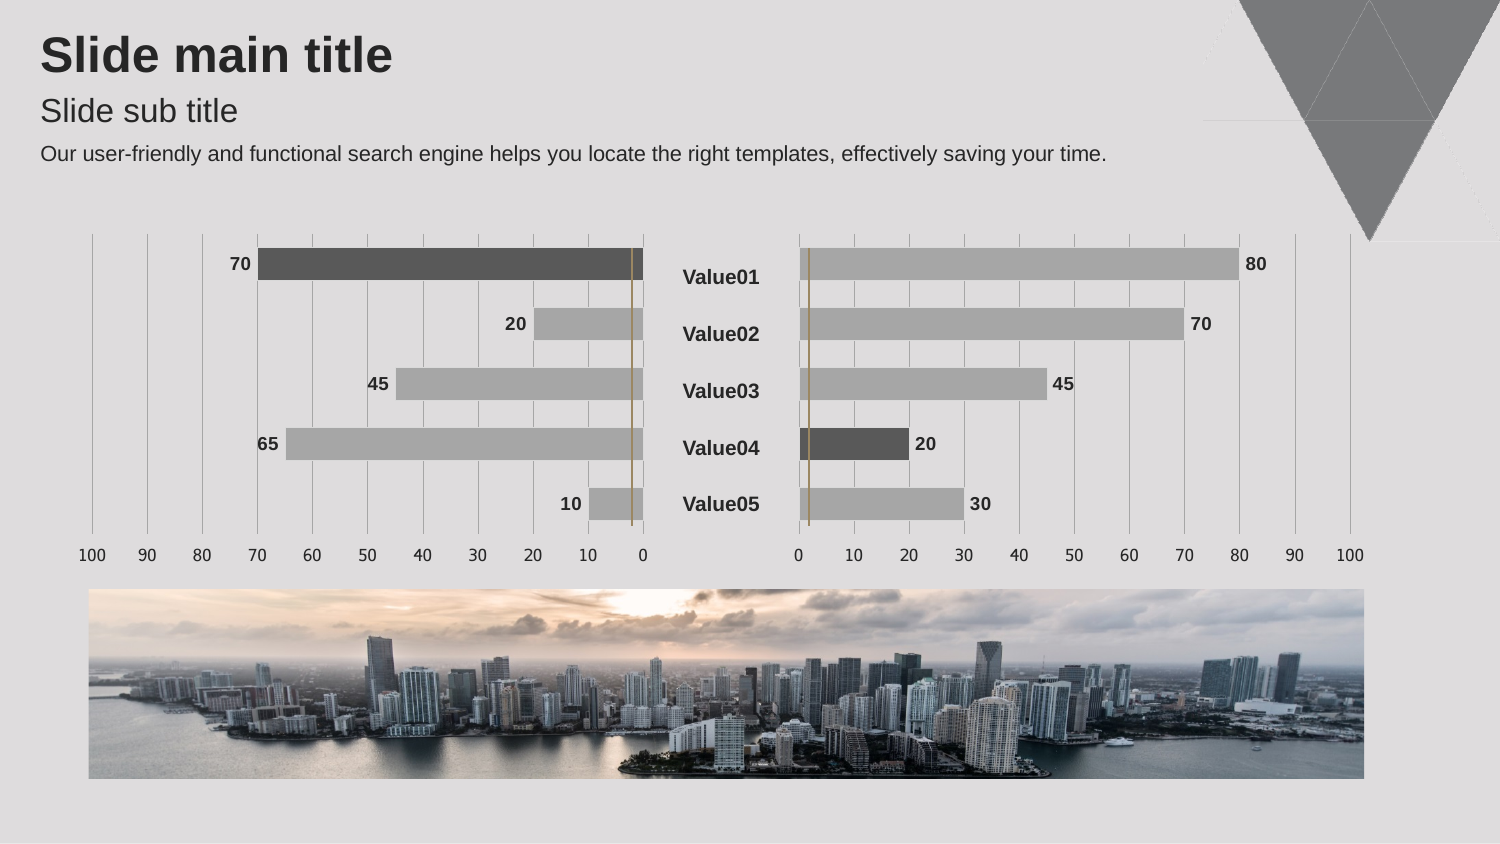

Slide main title
Slide sub title
Our user-friendly and functional search engine helps you locate the right templates, effectively saving your time.

### Chart

| Category |  |
|---|---|

### Chart

| Category |  |
|---|---|
Value01
Value02
Value03
Value04
Value05